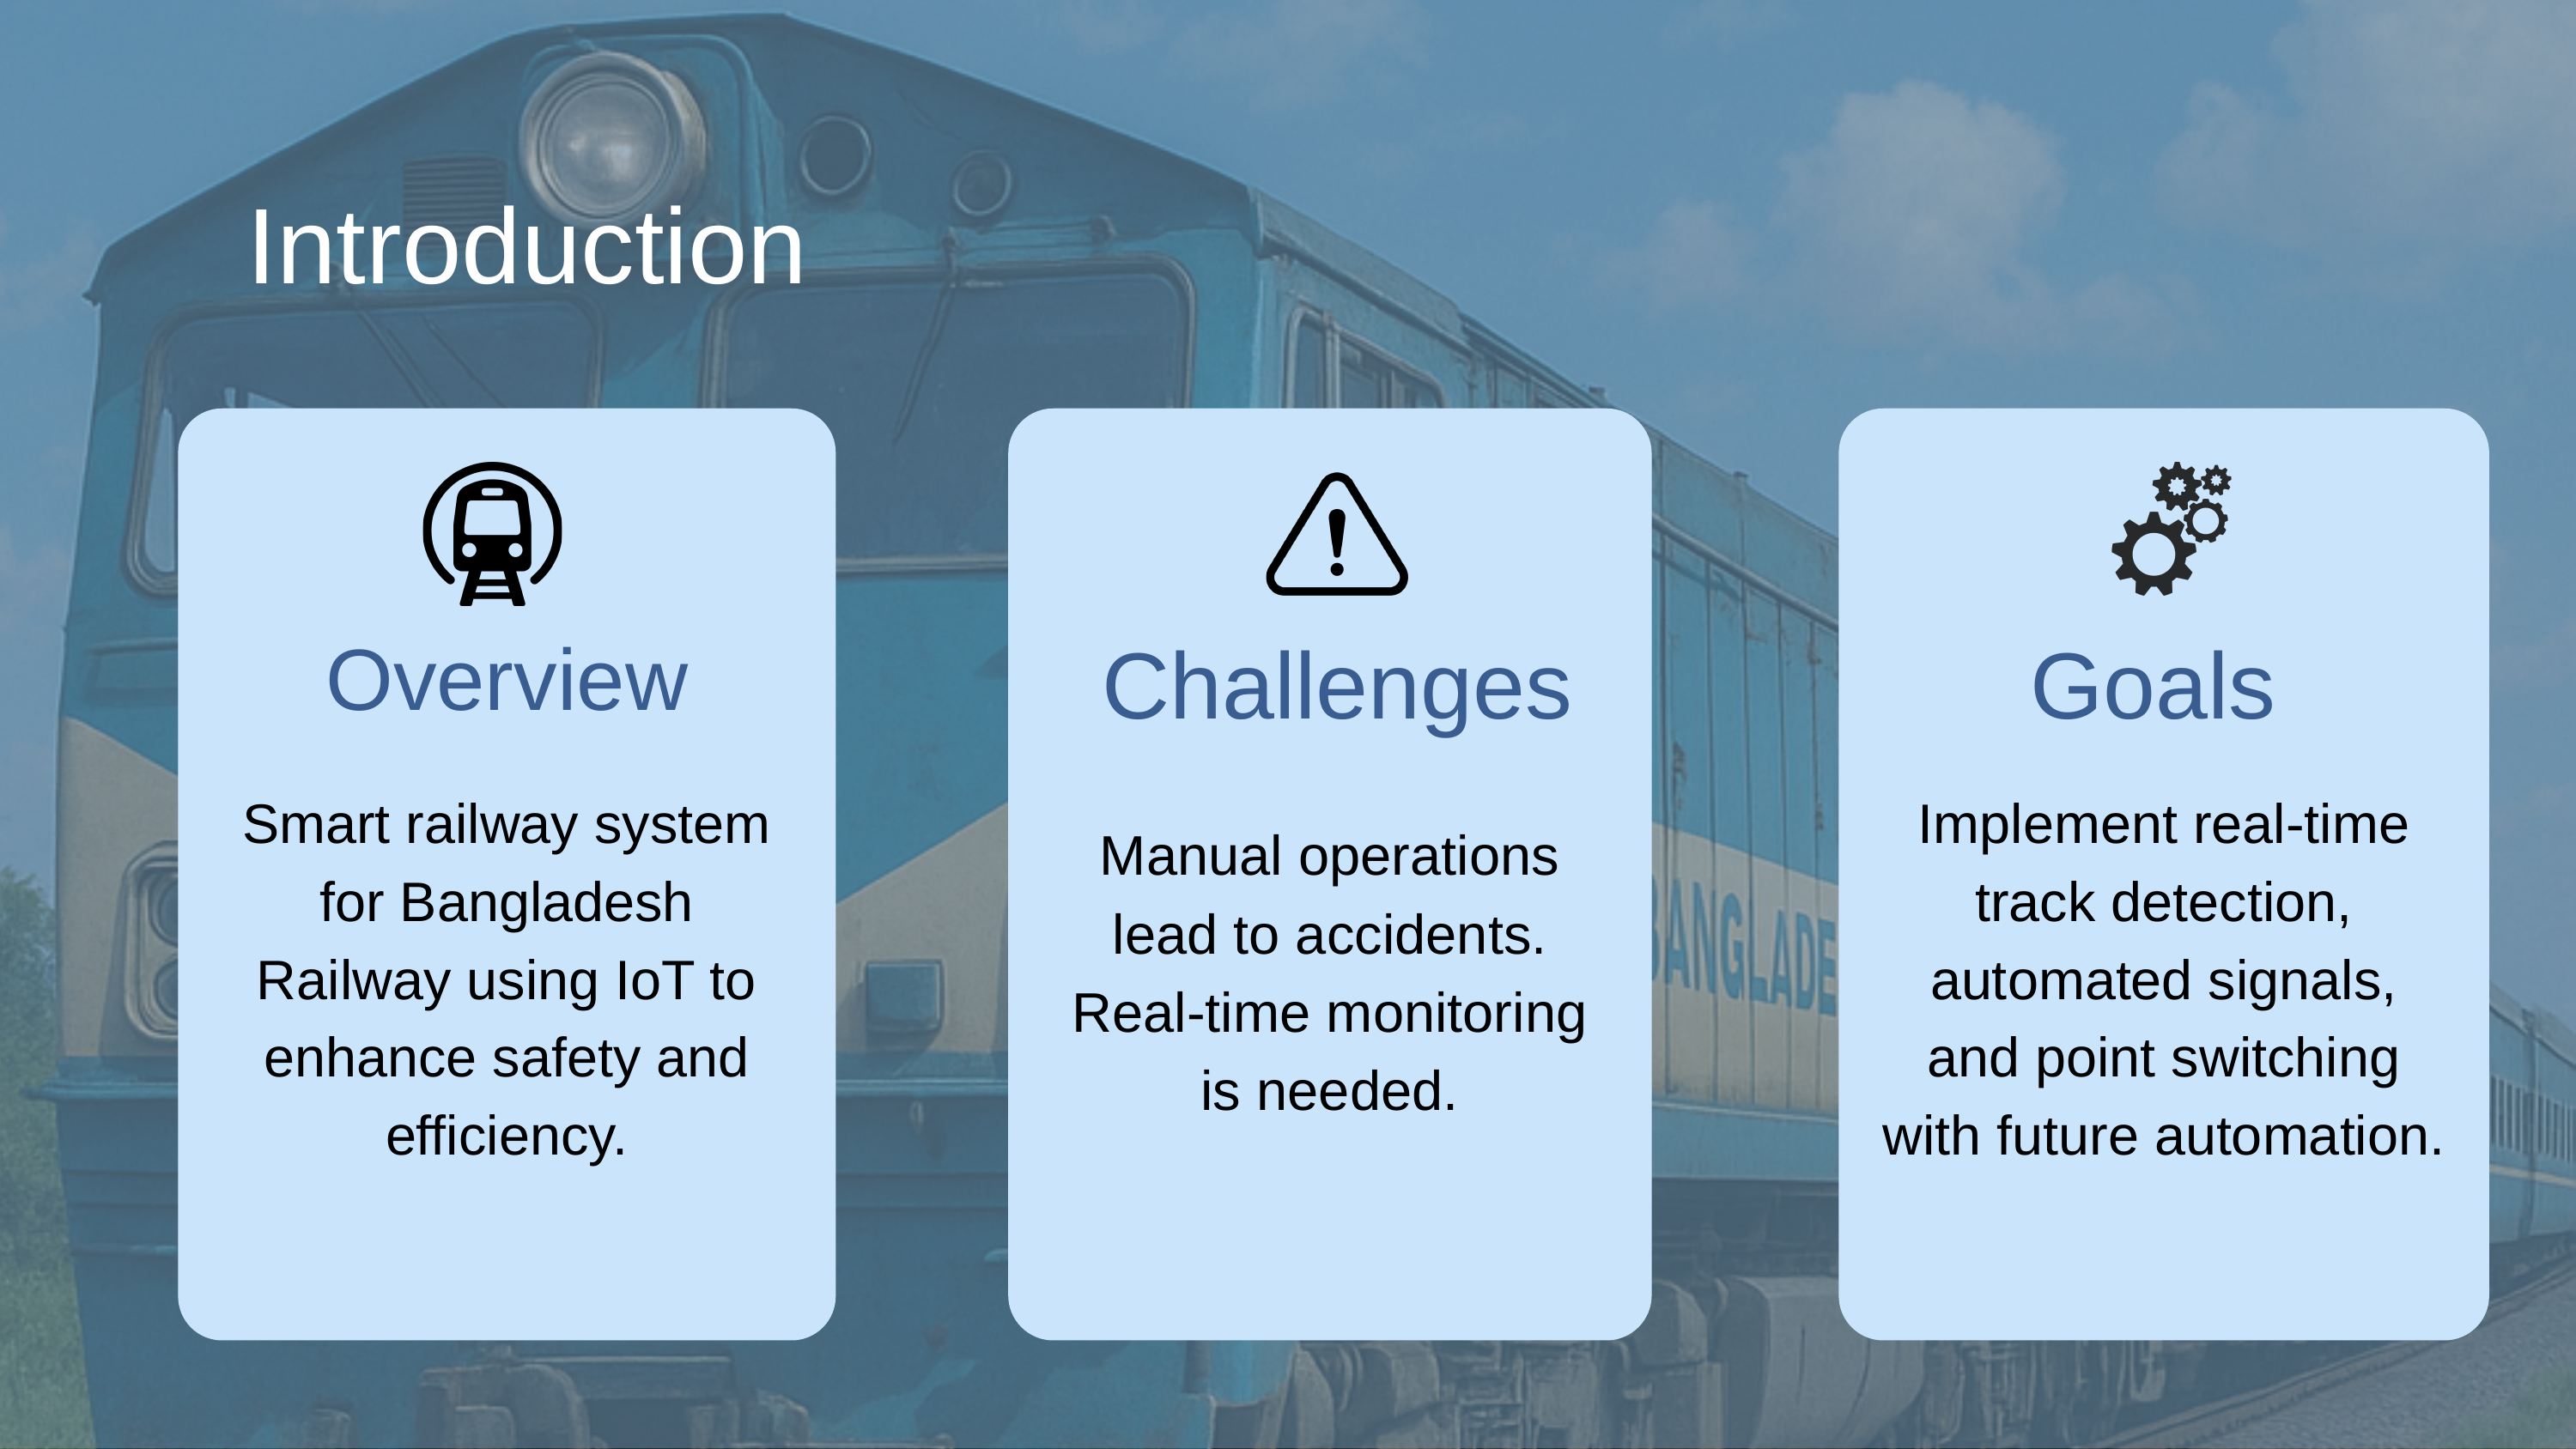

Introduction

Overview
Challenges
Goals
Smart railway system for Bangladesh Railway using IoT to enhance safety and efficiency.

Implement real-time track detection, automated signals, and point switching with future automation.

Manual operations lead to accidents. Real-time monitoring is needed.